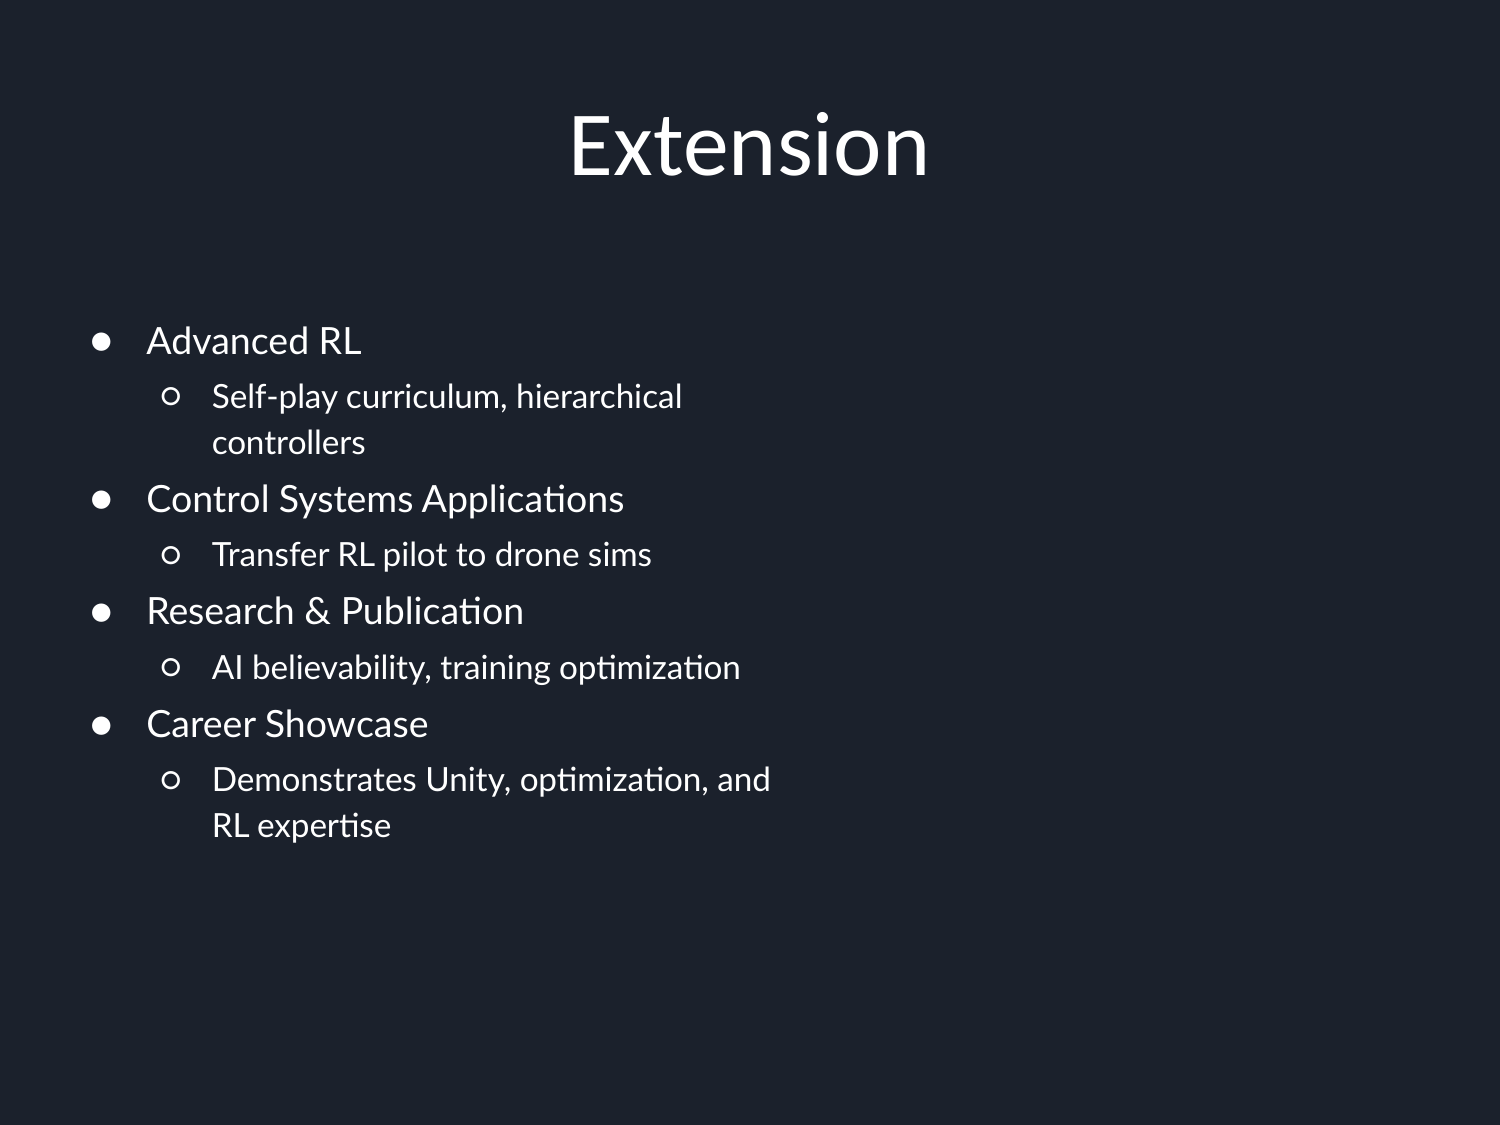

# Extension

Advanced RL
Self‑play curriculum, hierarchical controllers
Control Systems Applications
Transfer RL pilot to drone sims
Research & Publication
AI believability, training optimization
Career Showcase
Demonstrates Unity, optimization, and RL expertise